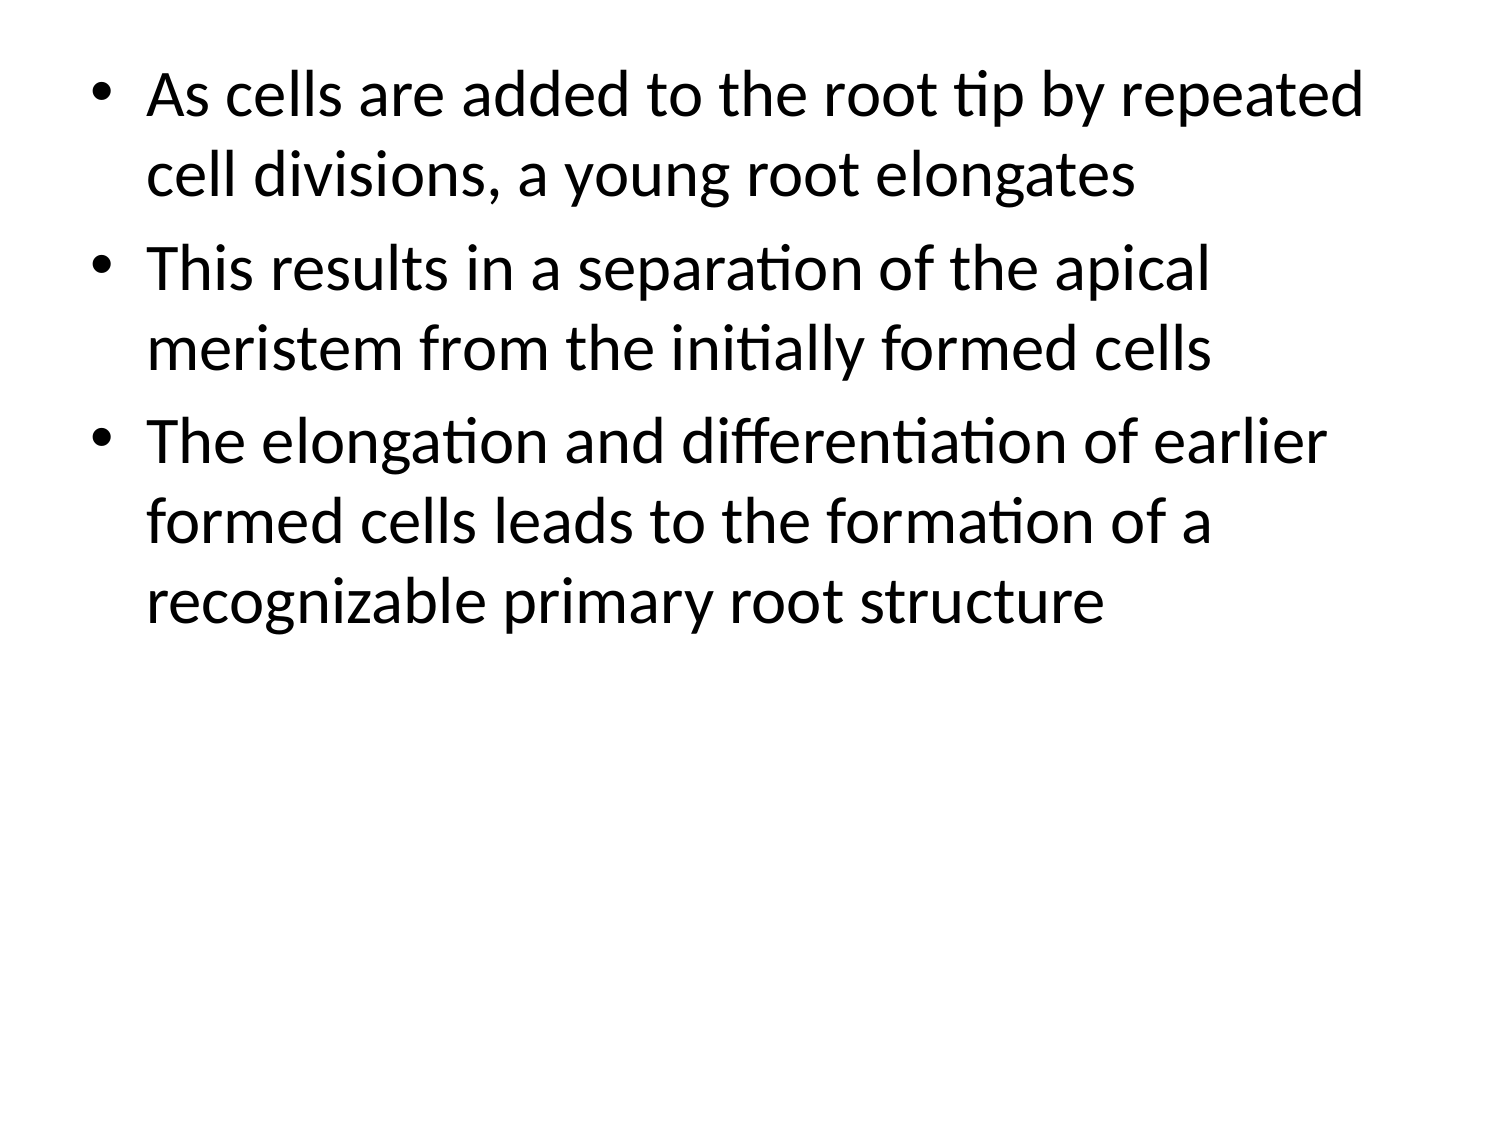

As cells are added to the root tip by repeated cell divisions, a young root elongates
This results in a separation of the apical meristem from the initially formed cells
The elongation and differentiation of earlier formed cells leads to the formation of a recognizable primary root structure